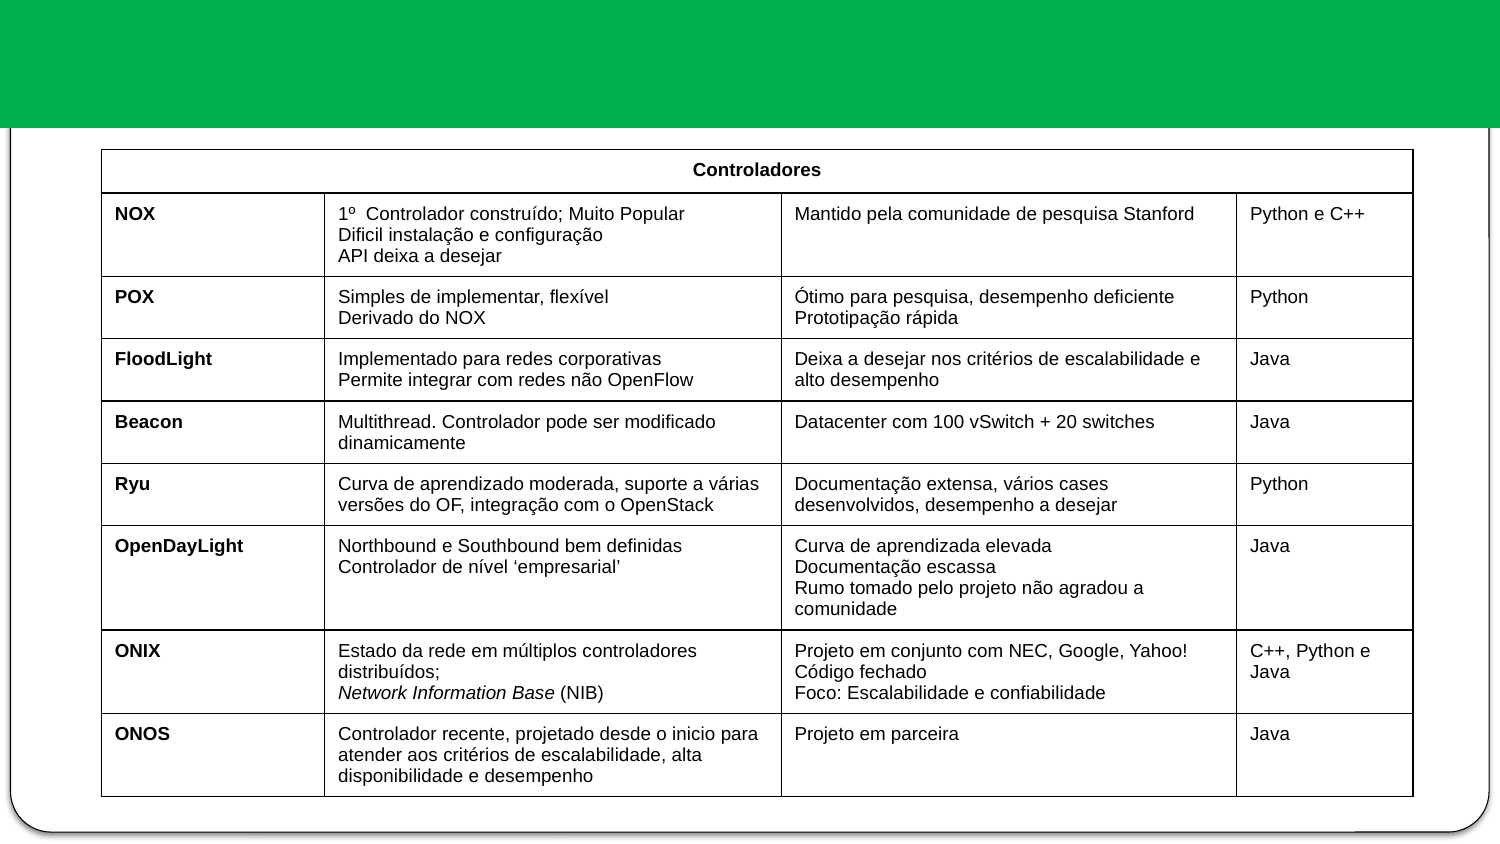

#
| Controladores |  |  |  |
| --- | --- | --- | --- |
| NOX | 1º Controlador construído; Muito Popular Dificil instalação e configuração API deixa a desejar | Mantido pela comunidade de pesquisa Stanford | Python e C++ |
| POX | Simples de implementar, flexível Derivado do NOX | Ótimo para pesquisa, desempenho deficiente Prototipação rápida | Python |
| FloodLight | Implementado para redes corporativas Permite integrar com redes não OpenFlow | Deixa a desejar nos critérios de escalabilidade e alto desempenho | Java |
| Beacon | Multithread. Controlador pode ser modificado dinamicamente | Datacenter com 100 vSwitch + 20 switches | Java |
| Ryu | Curva de aprendizado moderada, suporte a várias versões do OF, integração com o OpenStack | Documentação extensa, vários cases desenvolvidos, desempenho a desejar | Python |
| OpenDayLight | Northbound e Southbound bem definidas Controlador de nível ‘empresarial’ | Curva de aprendizada elevada Documentação escassa Rumo tomado pelo projeto não agradou a comunidade | Java |
| ONIX | Estado da rede em múltiplos controladores distribuídos; Network Information Base (NIB) | Projeto em conjunto com NEC, Google, Yahoo! Código fechado Foco: Escalabilidade e confiabilidade | C++, Python e Java |
| ONOS | Controlador recente, projetado desde o inicio para atender aos critérios de escalabilidade, alta disponibilidade e desempenho | Projeto em parceira | Java |